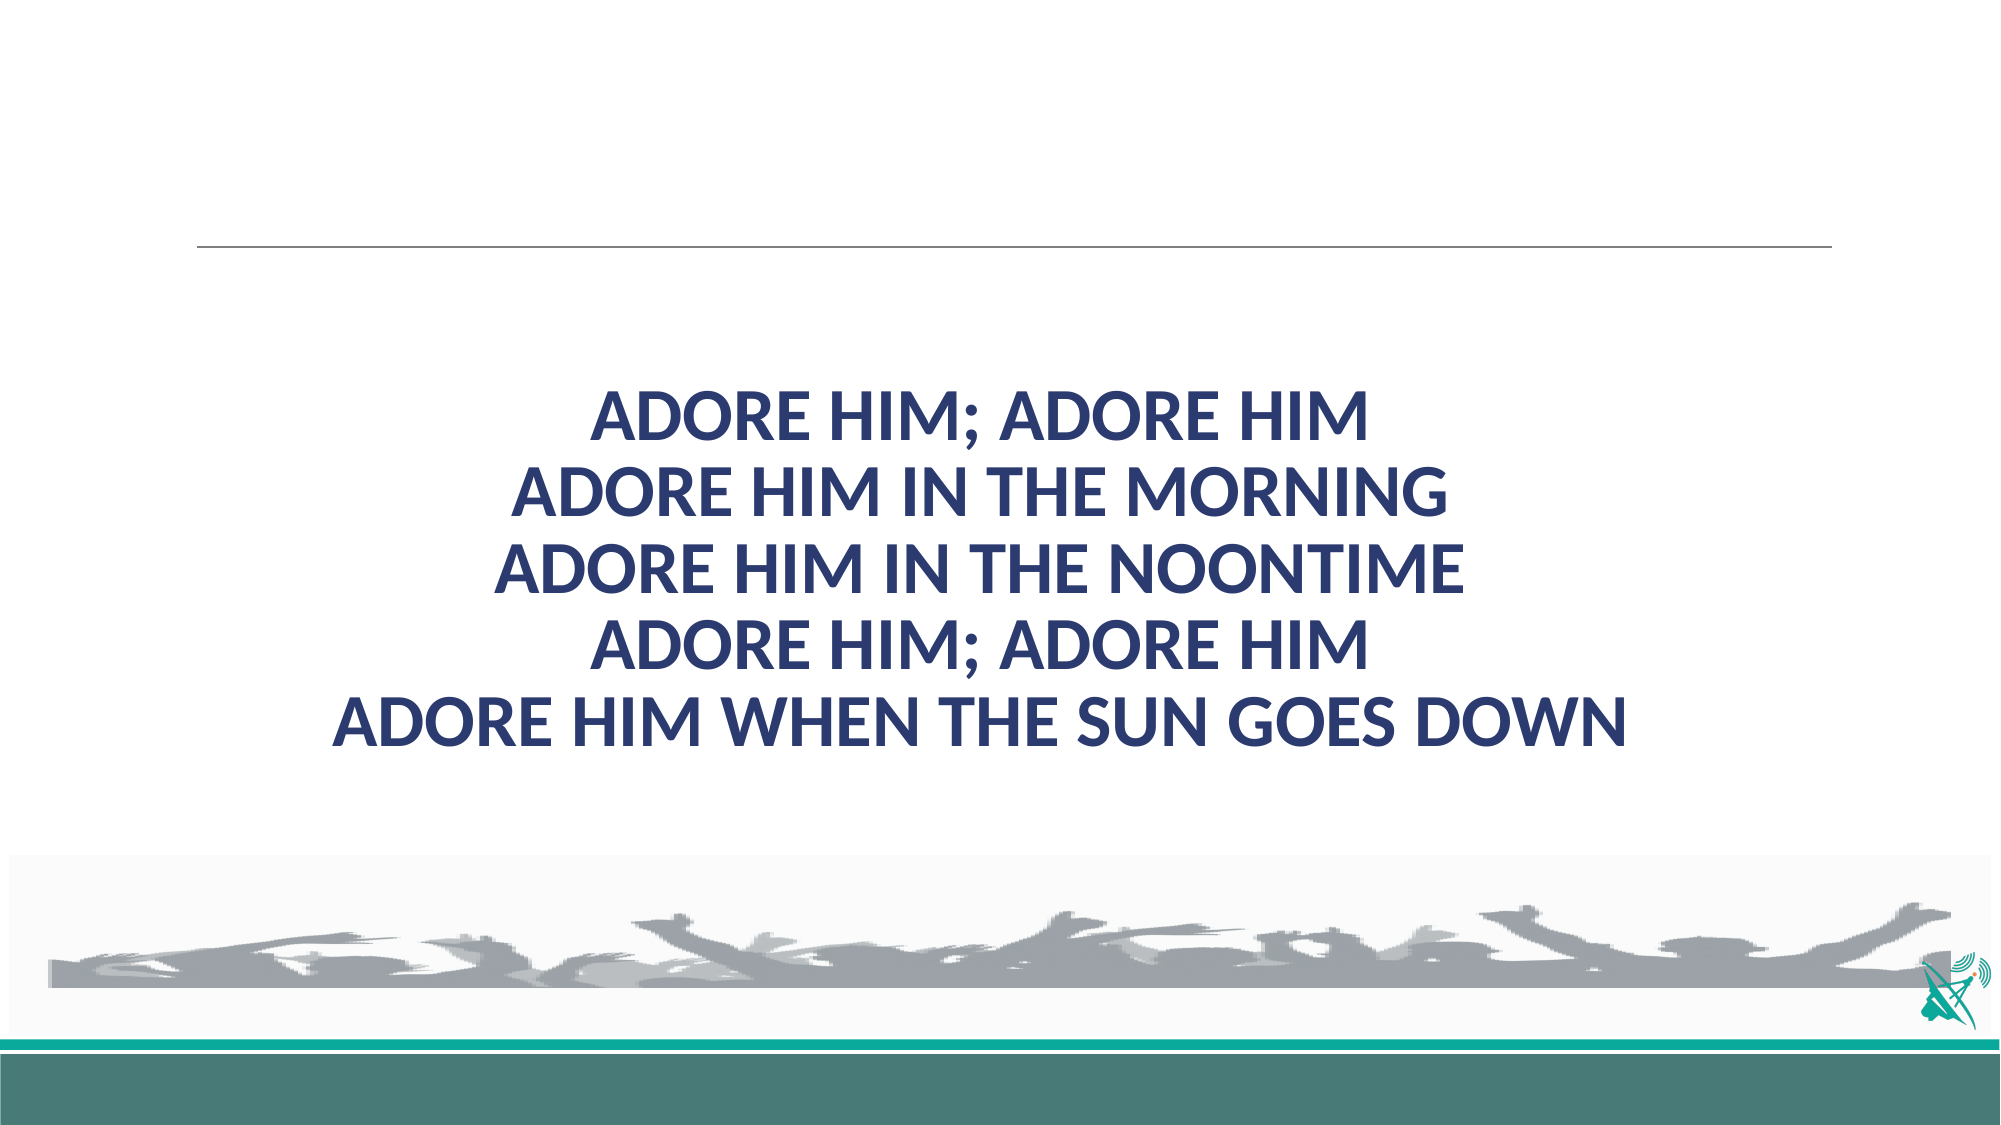

# ADORE HIM; ADORE HIM ADORE HIM IN THE MORNING ADORE HIM IN THE NOONTIME ADORE HIM; ADORE HIM ADORE HIM WHEN THE SUN GOES DOWN